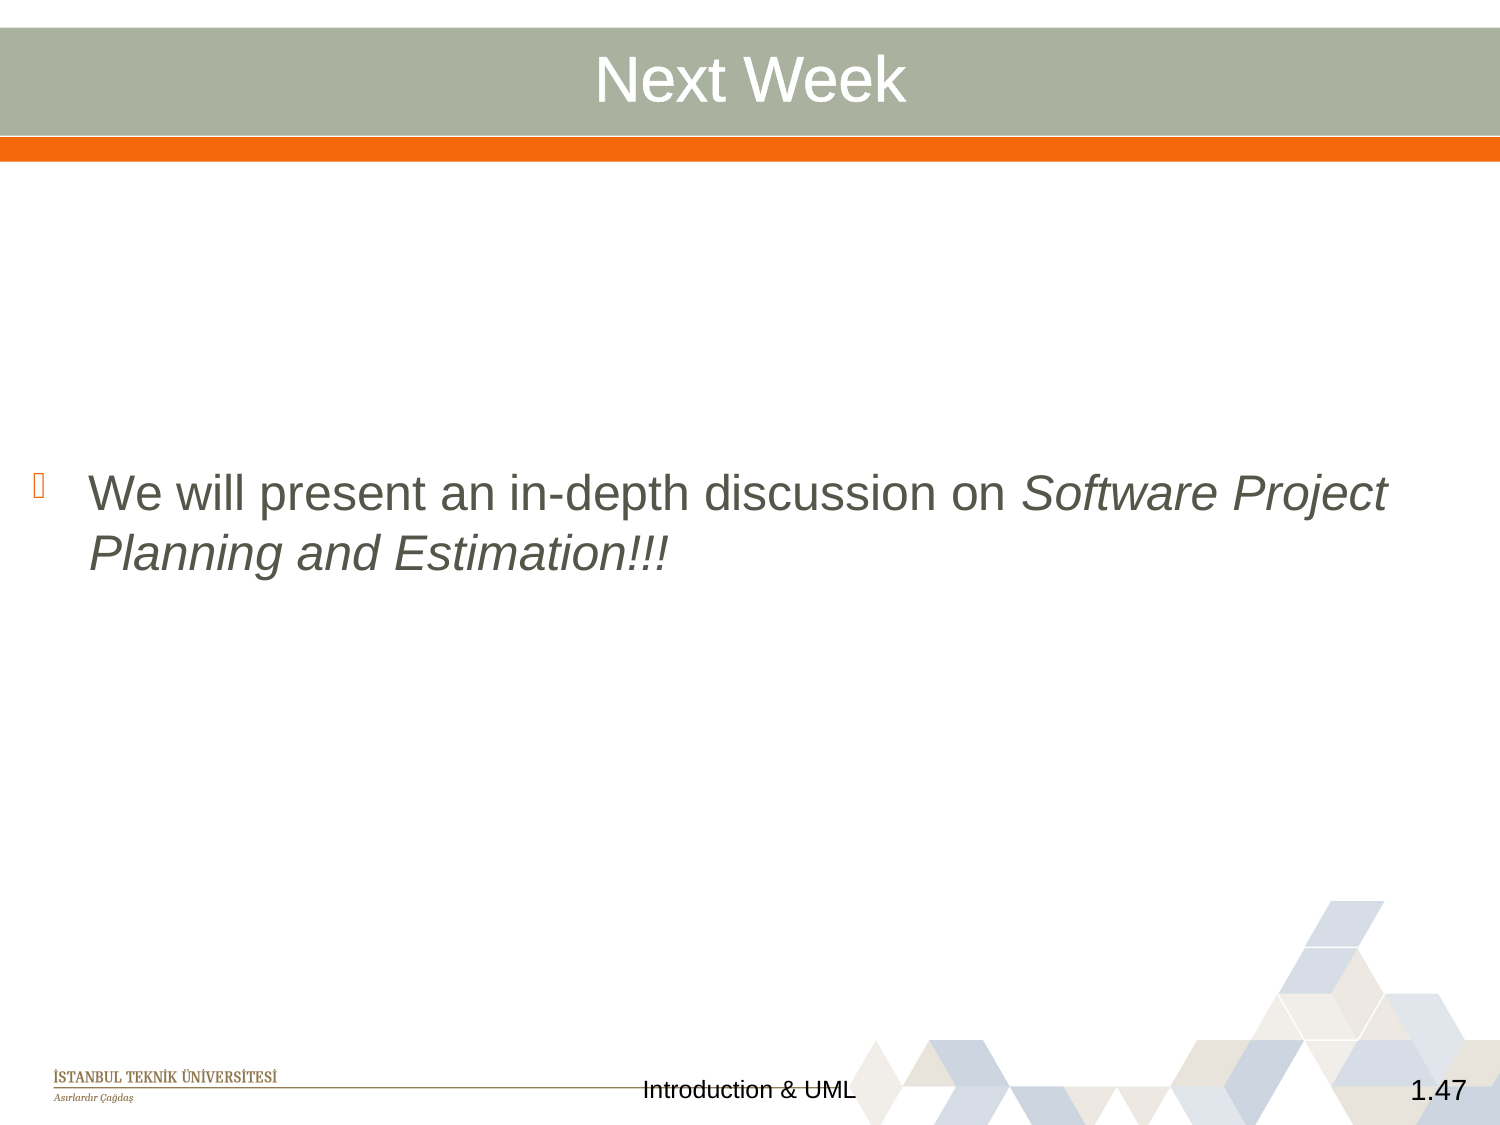

# Next Week

We will present an in-depth discussion on Software Project Planning and Estimation!!!

Introduction & UML
1.47